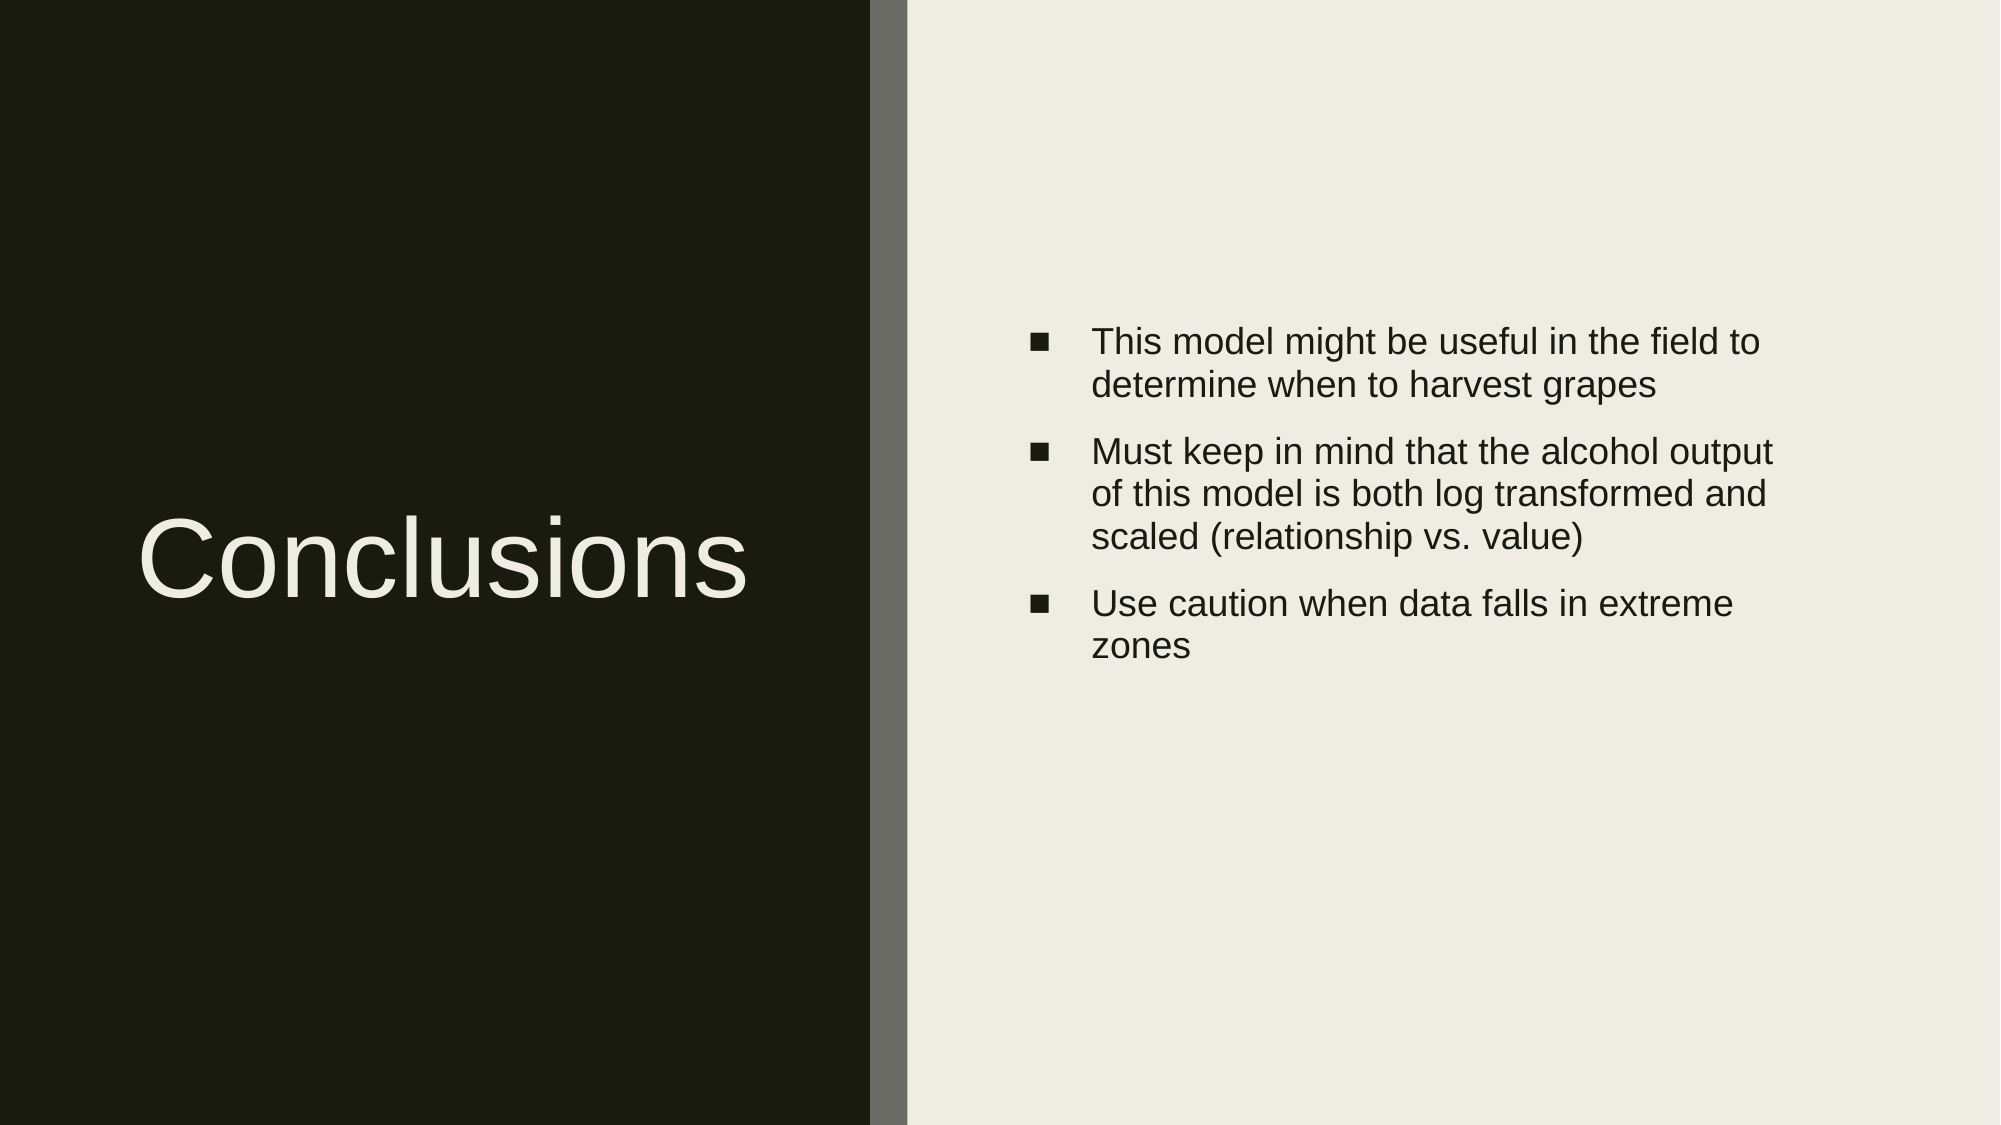

# Conclusions
This model might be useful in the field to determine when to harvest grapes
Must keep in mind that the alcohol output of this model is both log transformed and scaled (relationship vs. value)
Use caution when data falls in extreme zones